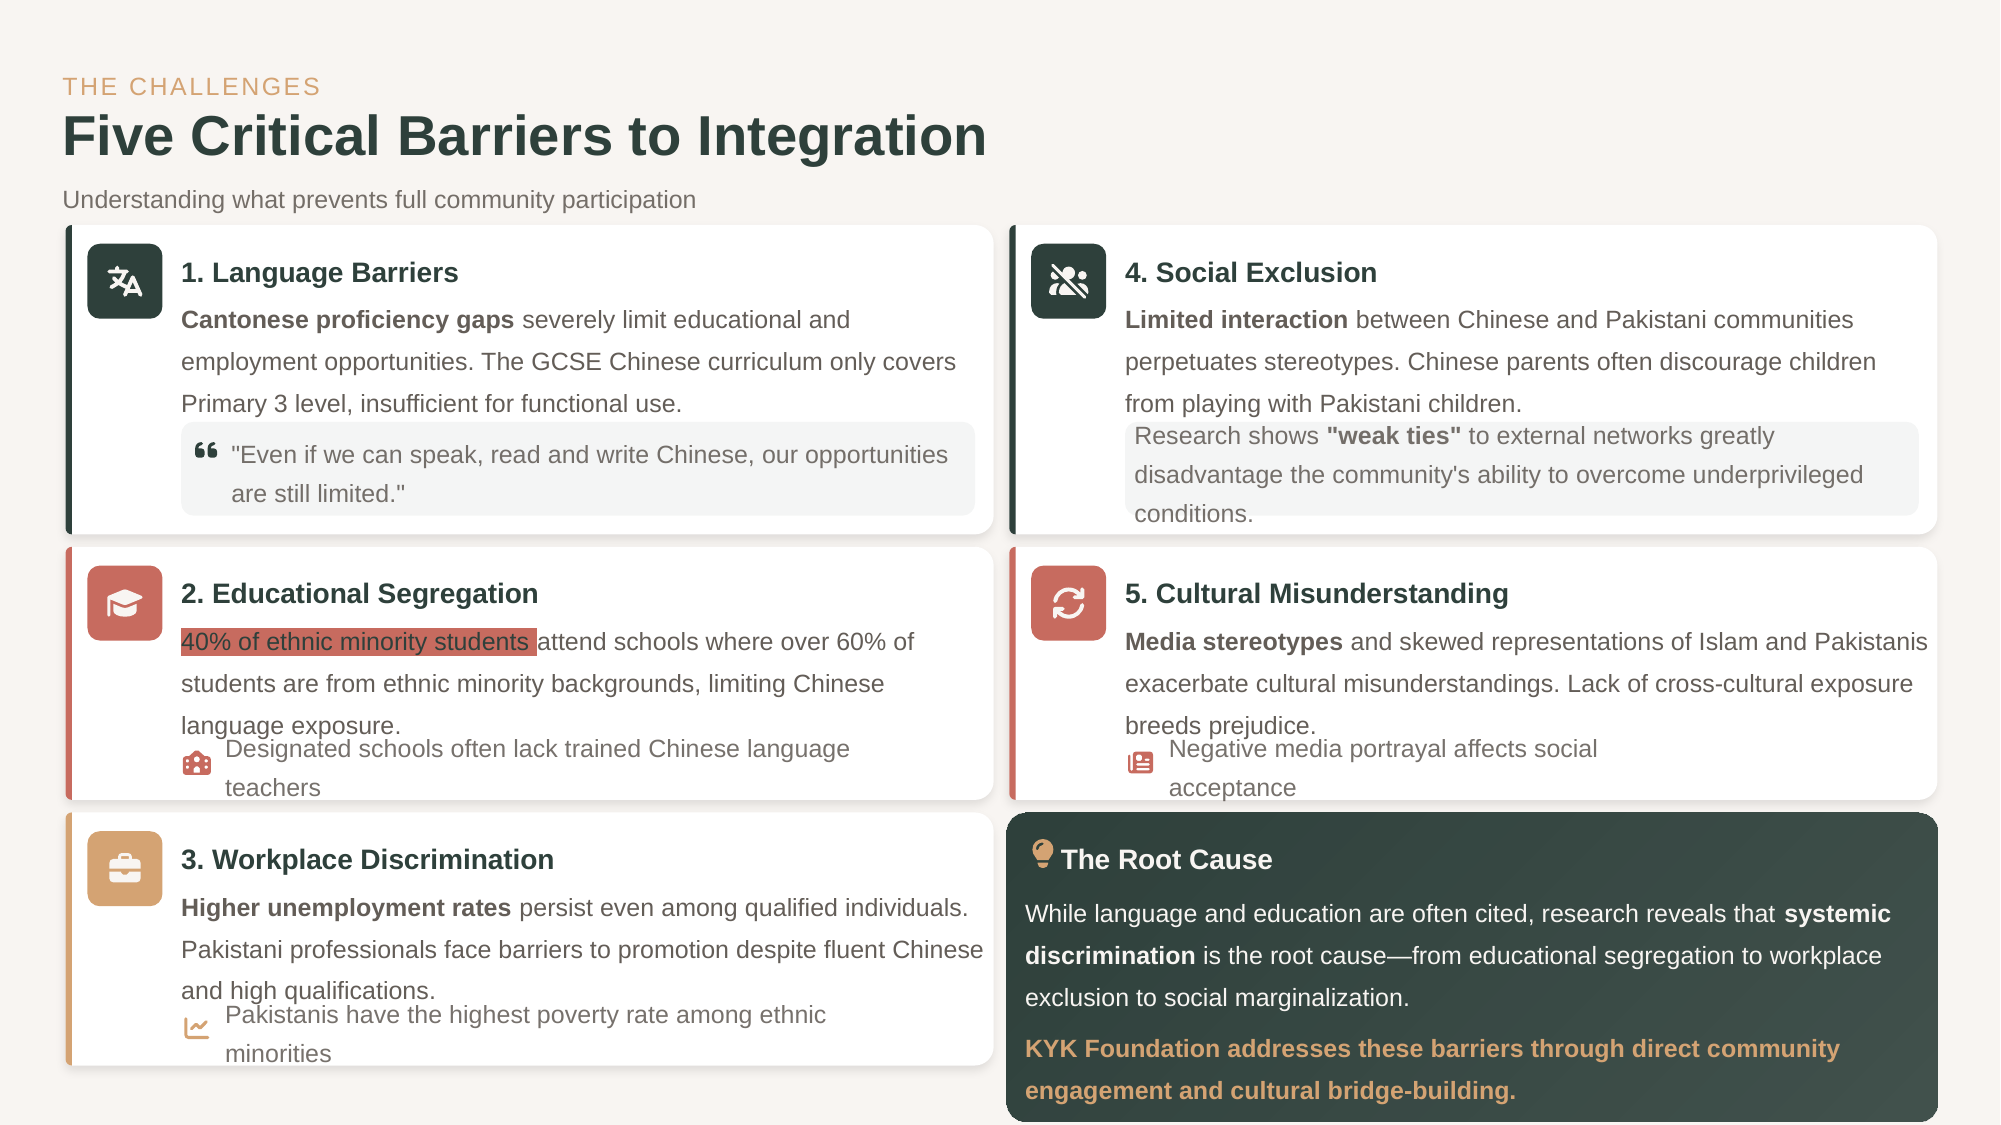

THE CHALLENGES
Five Critical Barriers to Integration
Understanding what prevents full community participation

1. Language Barriers

4. Social Exclusion

Cantonese proficiency gaps severely limit educational and employment opportunities. The GCSE Chinese curriculum only covers Primary 3 level, insufficient for functional use.
Limited interaction between Chinese and Pakistani communities perpetuates stereotypes. Chinese parents often discourage children from playing with Pakistani children.

"Even if we can speak, read and write Chinese, our opportunities are still limited."
Research shows "weak ties" to external networks greatly disadvantage the community's ability to overcome underprivileged conditions.

2. Educational Segregation

5. Cultural Misunderstanding

40% of ethnic minority students attend schools where over 60% of students are from ethnic minority backgrounds, limiting Chinese language exposure.
Media stereotypes and skewed representations of Islam and Pakistanis exacerbate cultural misunderstandings. Lack of cross-cultural exposure breeds prejudice.
Designated schools often lack trained Chinese language teachers
Negative media portrayal affects social acceptance

3. Workplace Discrimination
The Root Cause

Higher unemployment rates persist even among qualified individuals. Pakistani professionals face barriers to promotion despite fluent Chinese and high qualifications.
While language and education are often cited, research reveals that systemic discrimination is the root cause—from educational segregation to workplace exclusion to social marginalization.
Pakistanis have the highest poverty rate among ethnic minorities

KYK Foundation addresses these barriers through direct community engagement and cultural bridge-building.